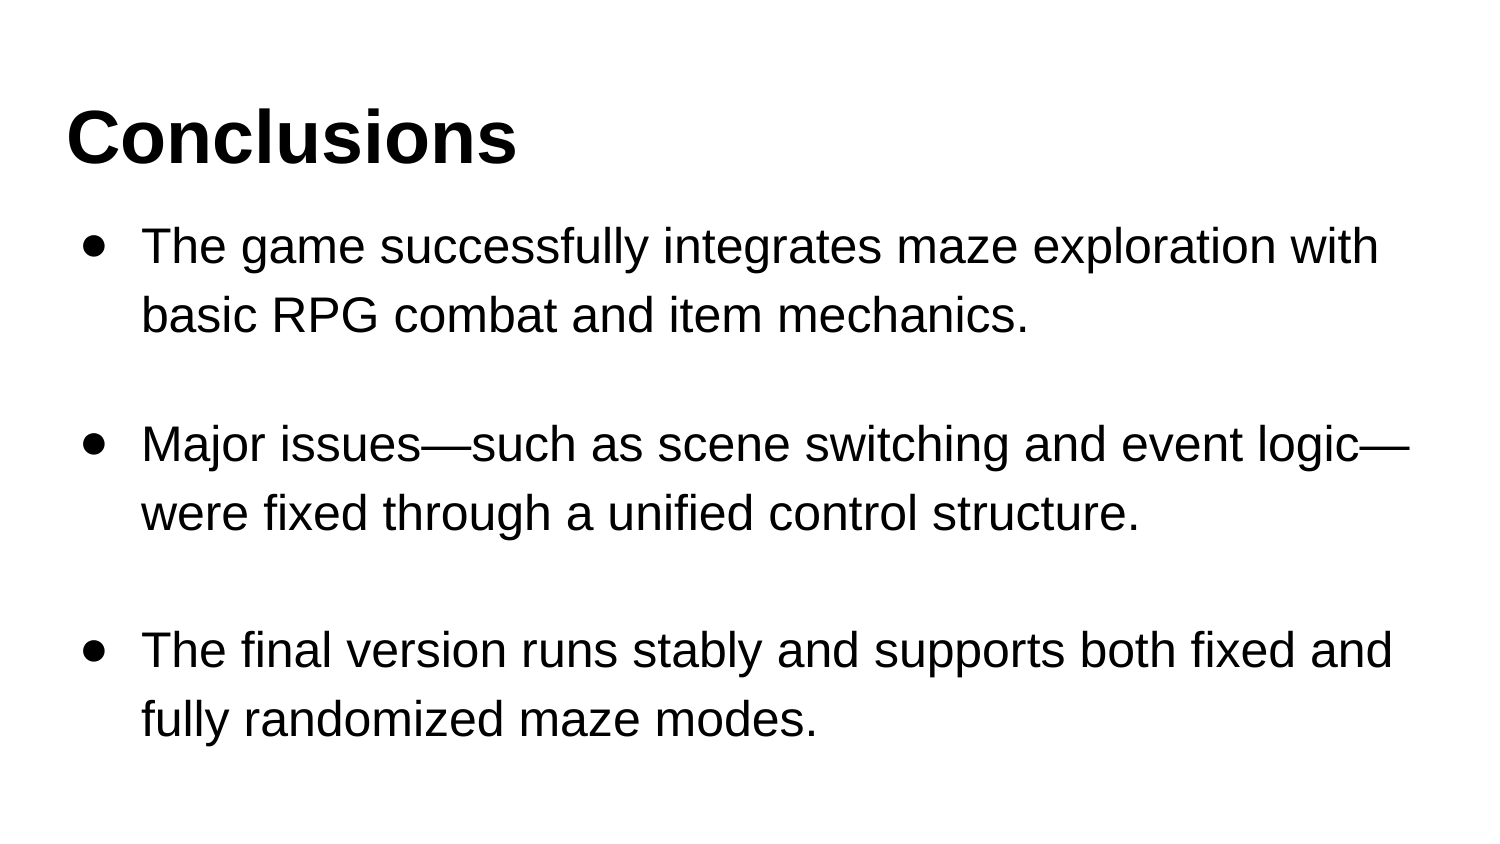

# Conclusions
The game successfully integrates maze exploration with basic RPG combat and item mechanics.
Major issues—such as scene switching and event logic—were fixed through a unified control structure.
The final version runs stably and supports both fixed and fully randomized maze modes.